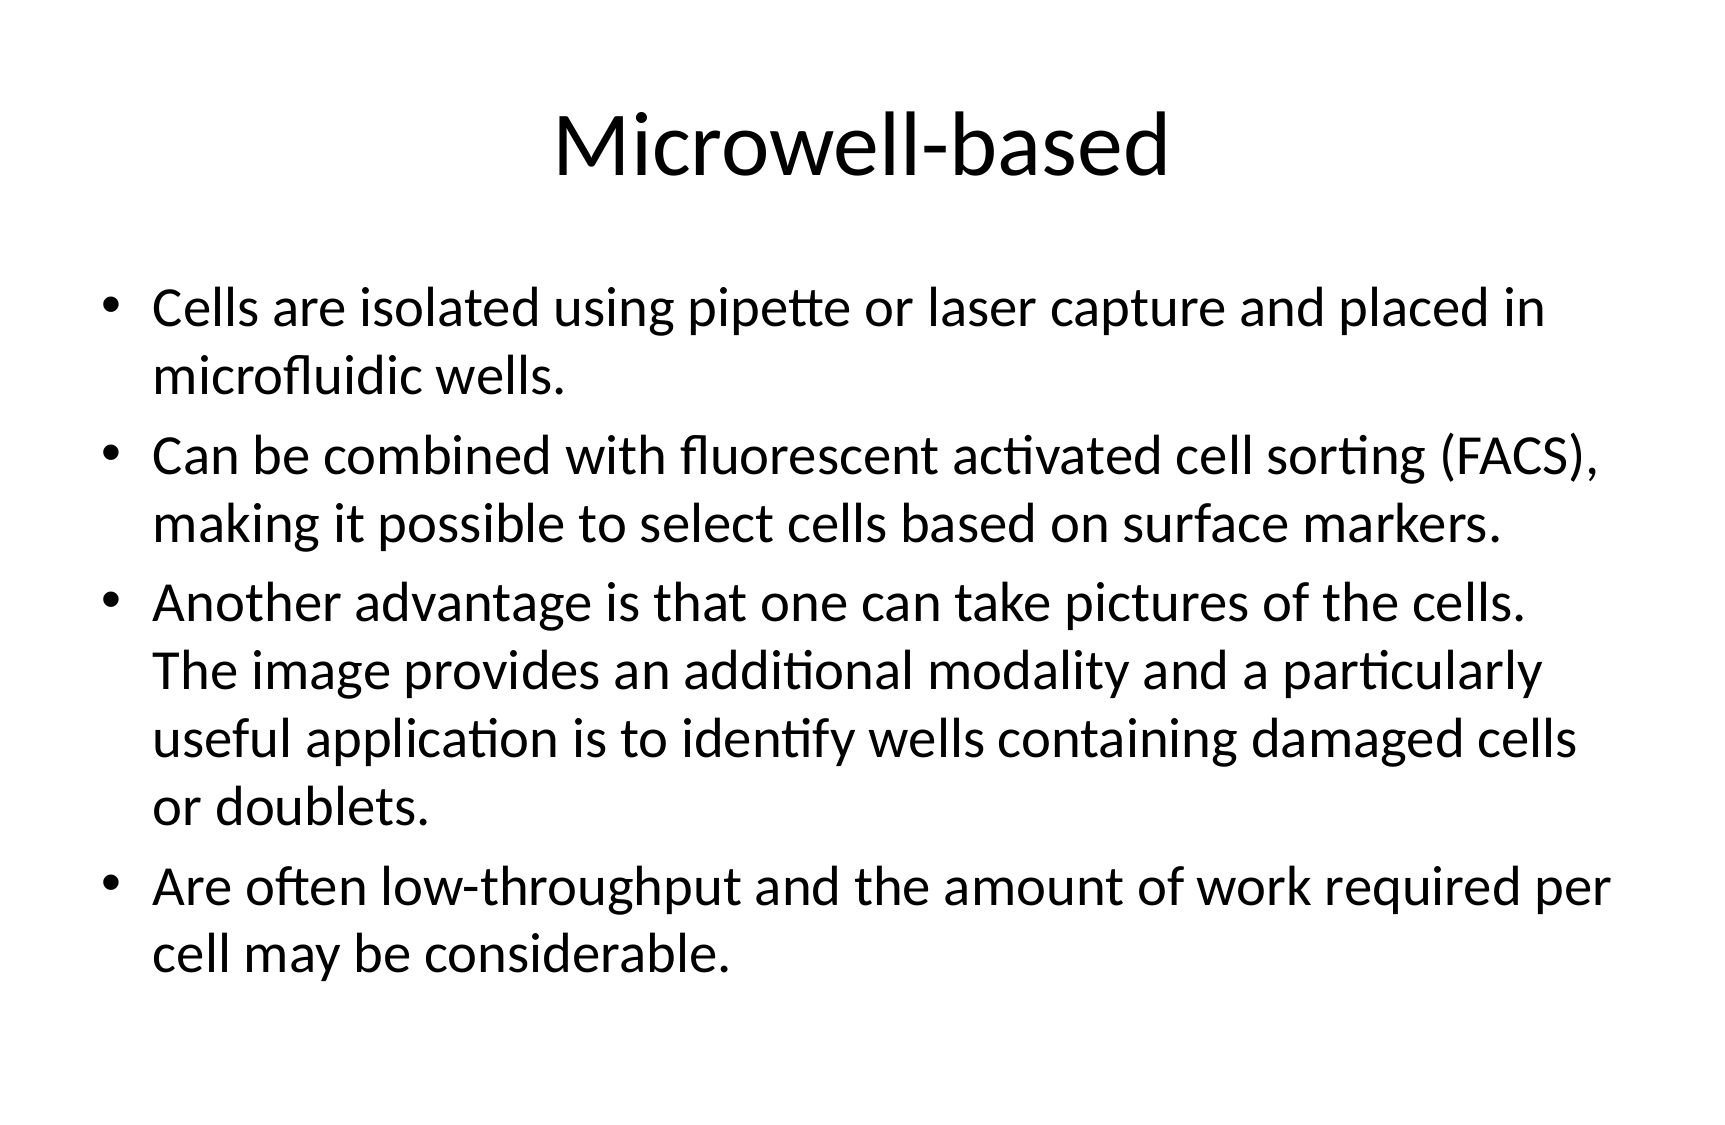

# Microwell-based
Cells are isolated using pipette or laser capture and placed in microfluidic wells.
Can be combined with fluorescent activated cell sorting (FACS), making it possible to select cells based on surface markers.
Another advantage is that one can take pictures of the cells. The image provides an additional modality and a particularly useful application is to identify wells containing damaged cells or doublets.
Are often low-throughput and the amount of work required per cell may be considerable.